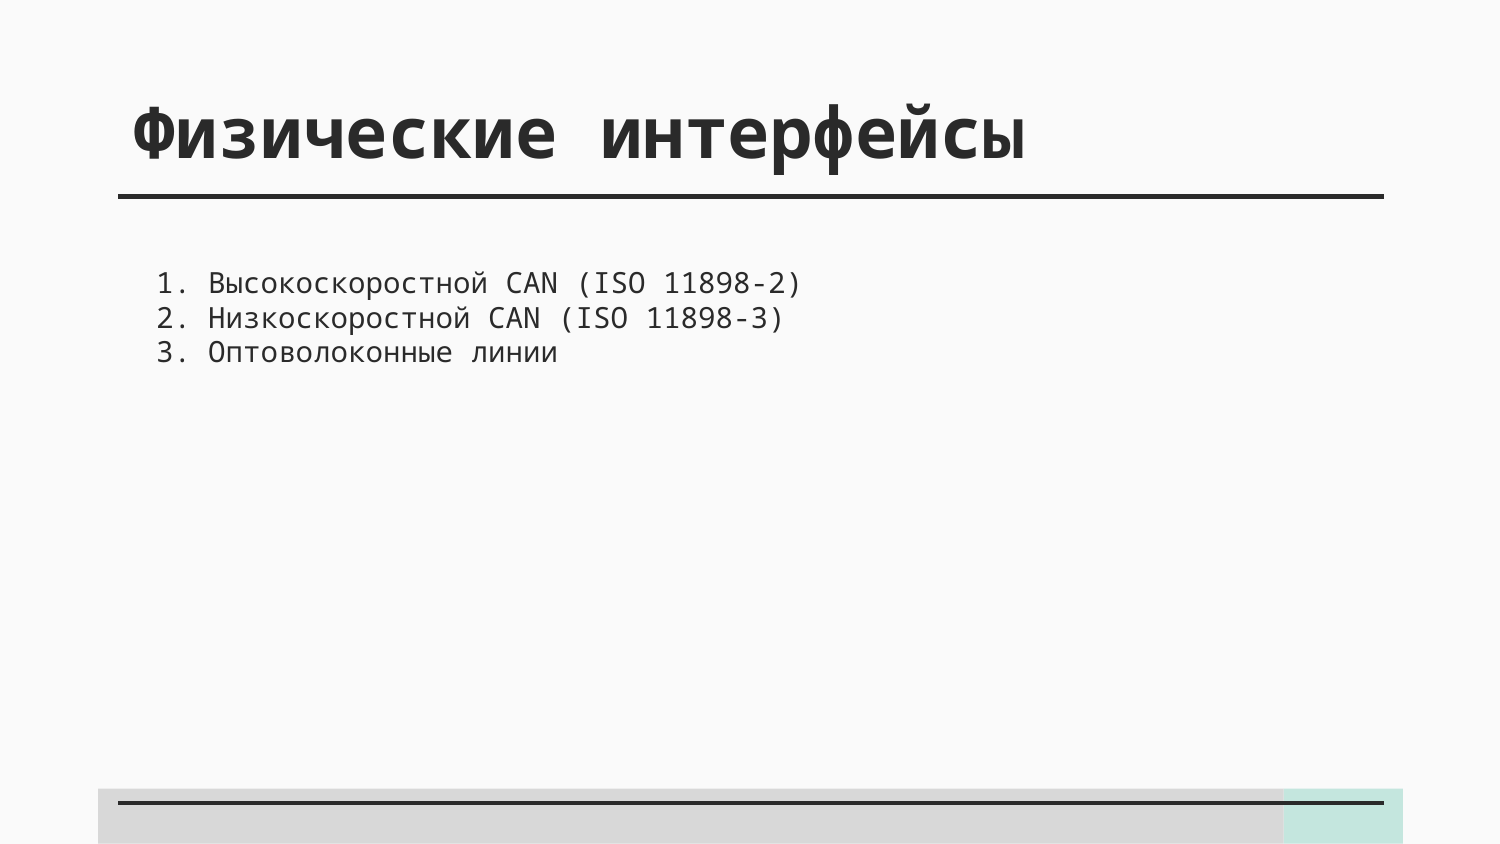

# Физические интерфейсы
Высокоскоростной CAN (ISO 11898-2)
Низкоскоростной CAN (ISO 11898-3)
Оптоволоконные линии